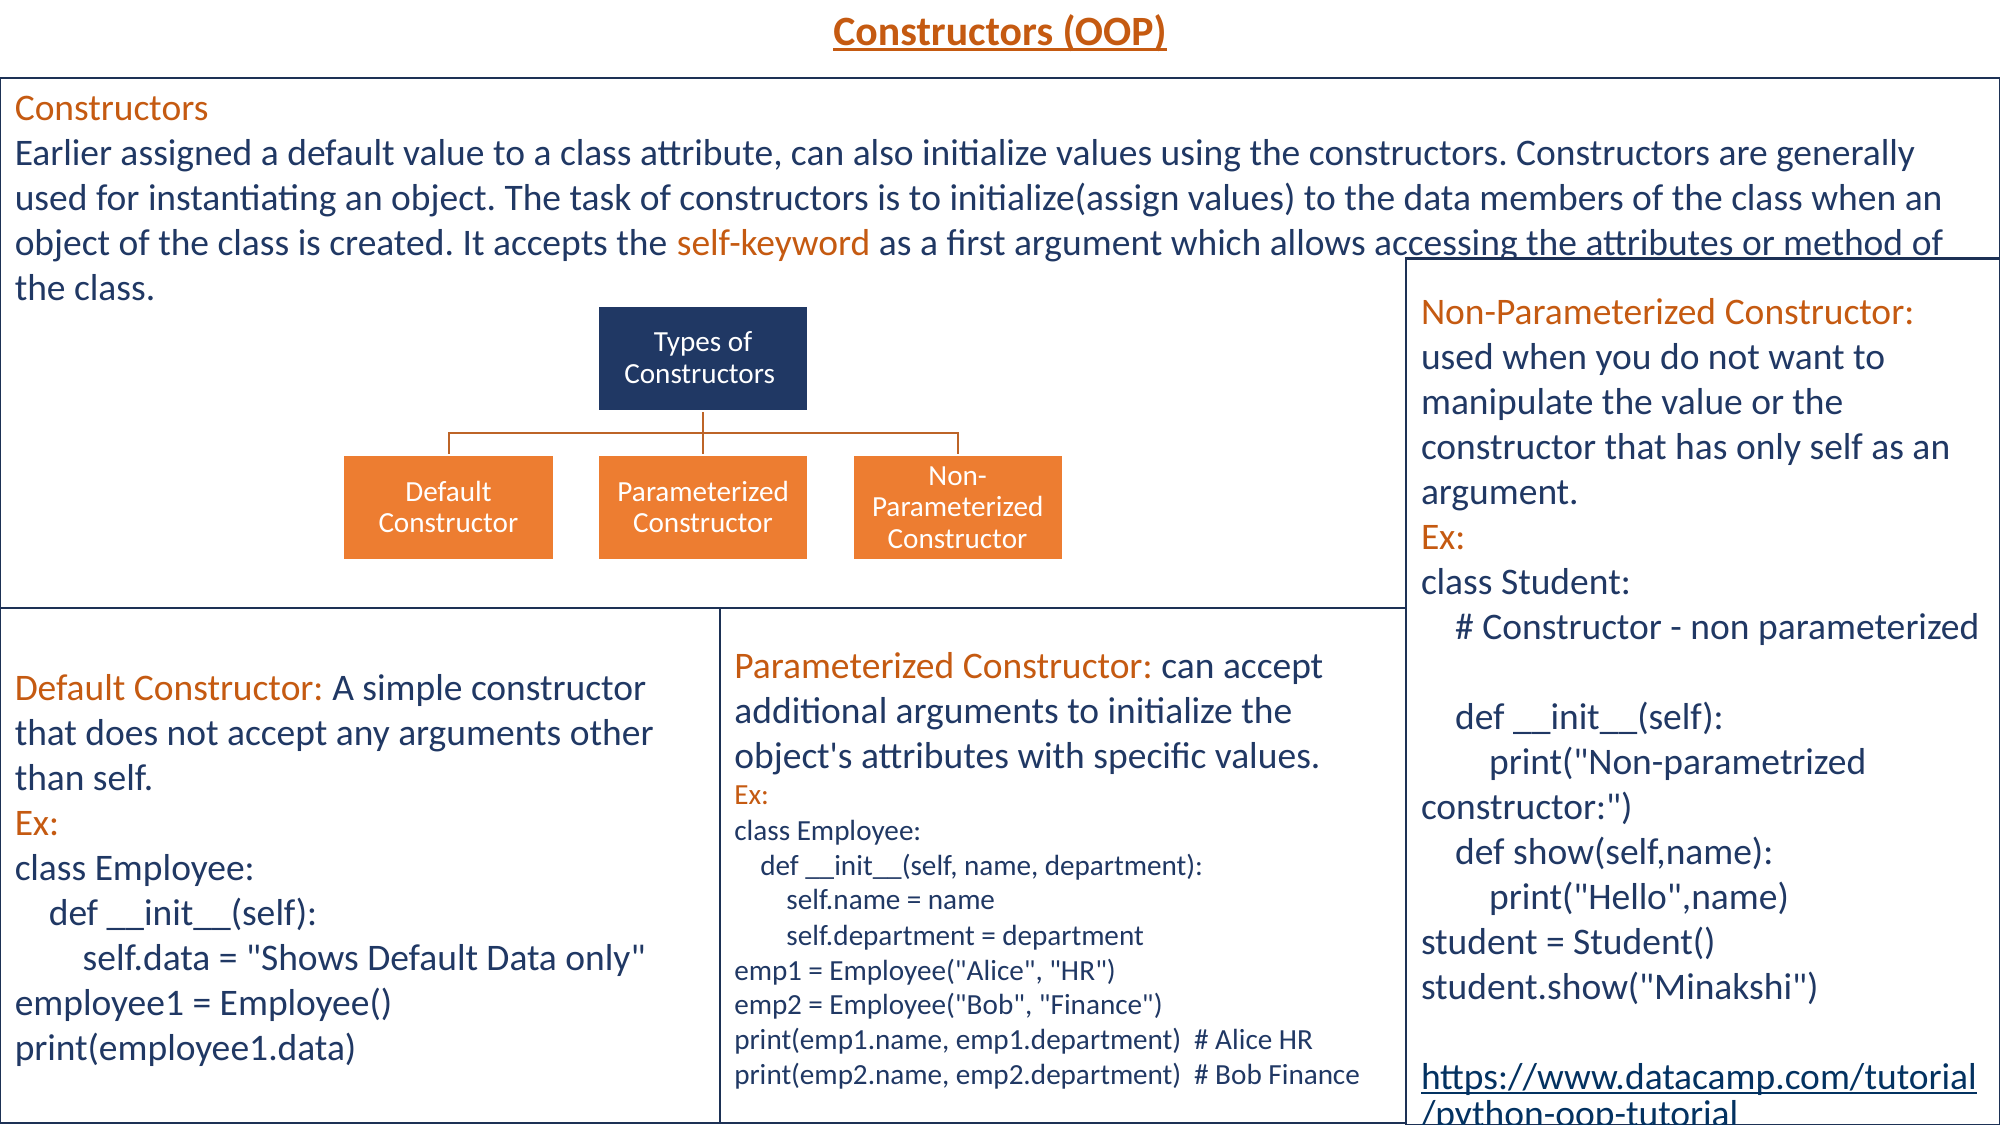

Constructors (OOP)

Constructors
Earlier assigned a default value to a class attribute, can also initialize values using the constructors. Constructors are generally used for instantiating an object. The task of constructors is to initialize(assign values) to the data members of the class when an object of the class is created. It accepts the self-keyword as a first argument which allows accessing the attributes or method of the class.

Non-Parameterized Constructor: used when you do not want to manipulate the value or the constructor that has only self as an argument.
Ex:
class Student:
    # Constructor - non parameterized
    def __init__(self):
        print("Non-parametrized constructor:")
    def show(self,name):
        print("Hello",name)
student = Student()
student.show("Minakshi")

https://www.datacamp.com/tutorial/python-oop-tutorial
Types of Constructors
Default Constructor
Parameterized Constructor
Non-Parameterized Constructor
Parameterized Constructor: can accept additional arguments to initialize the object's attributes with specific values.
Ex:
class Employee:
    def __init__(self, name, department):
        self.name = name
        self.department = department
emp1 = Employee("Alice", "HR")
emp2 = Employee("Bob", "Finance")
print(emp1.name, emp1.department)  # Alice HR
print(emp2.name, emp2.department)  # Bob Finance
Default Constructor: A simple constructor that does not accept any arguments other than self.
Ex:
class Employee:
    def __init__(self):
        self.data = "Shows Default Data only"
employee1 = Employee()
print(employee1.data)